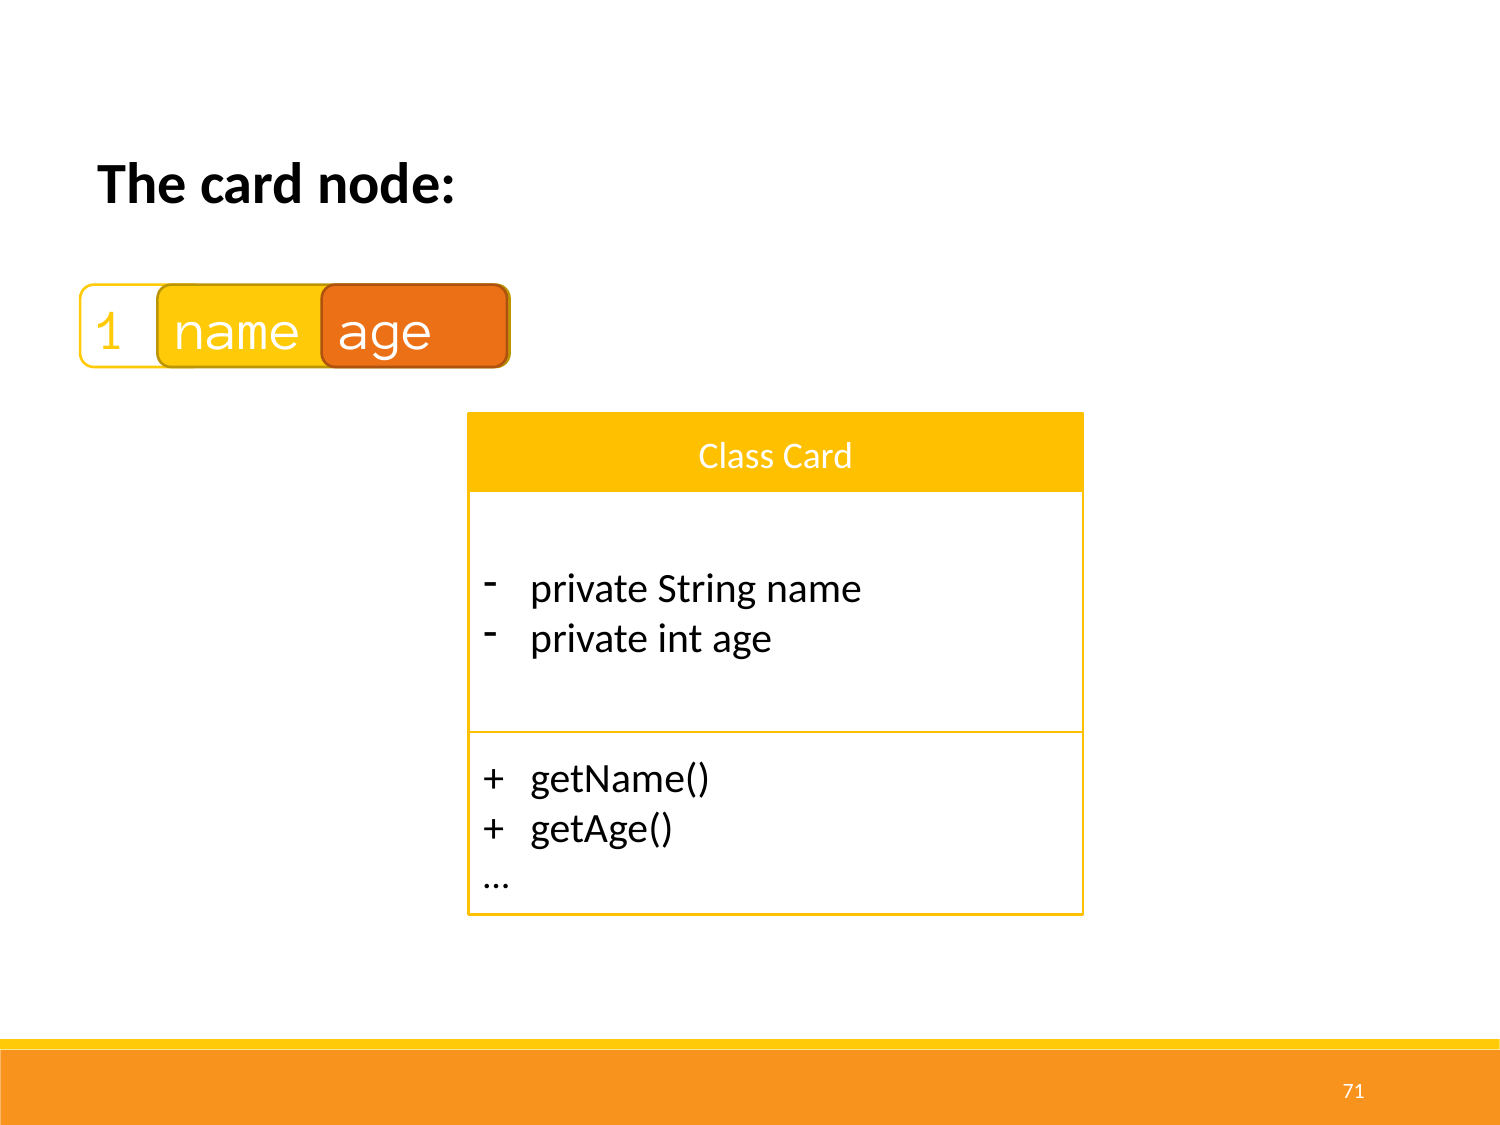

The card node:
1
name
age
Class Card
private String name
private int age
+	getName()
+	getAge()
…
71